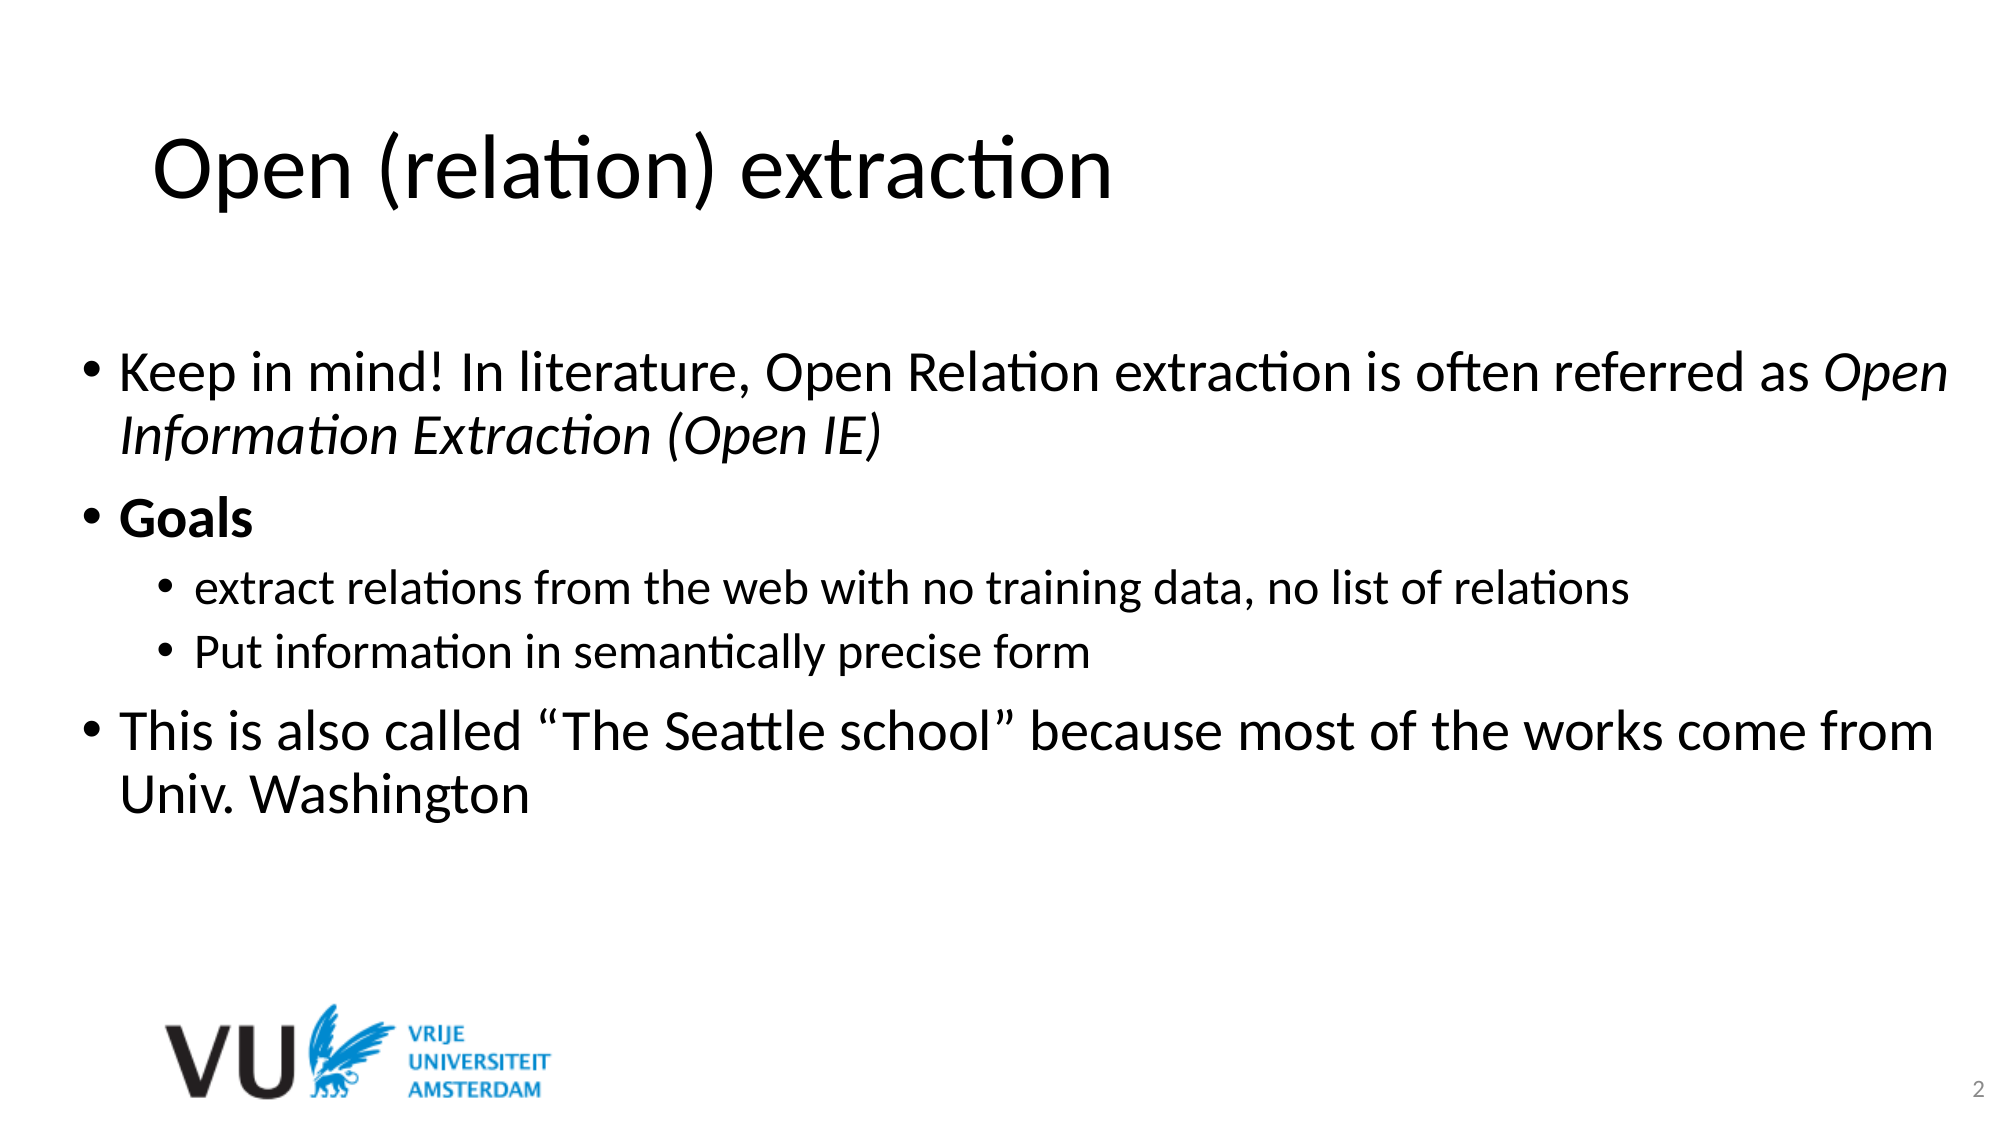

# Open (relation) extraction
Keep in mind! In literature, Open Relation extraction is often referred as Open Information Extraction (Open IE)
Goals
extract relations from the web with no training data, no list of relations
Put information in semantically precise form
This is also called “The Seattle school” because most of the works come from Univ. Washington

2